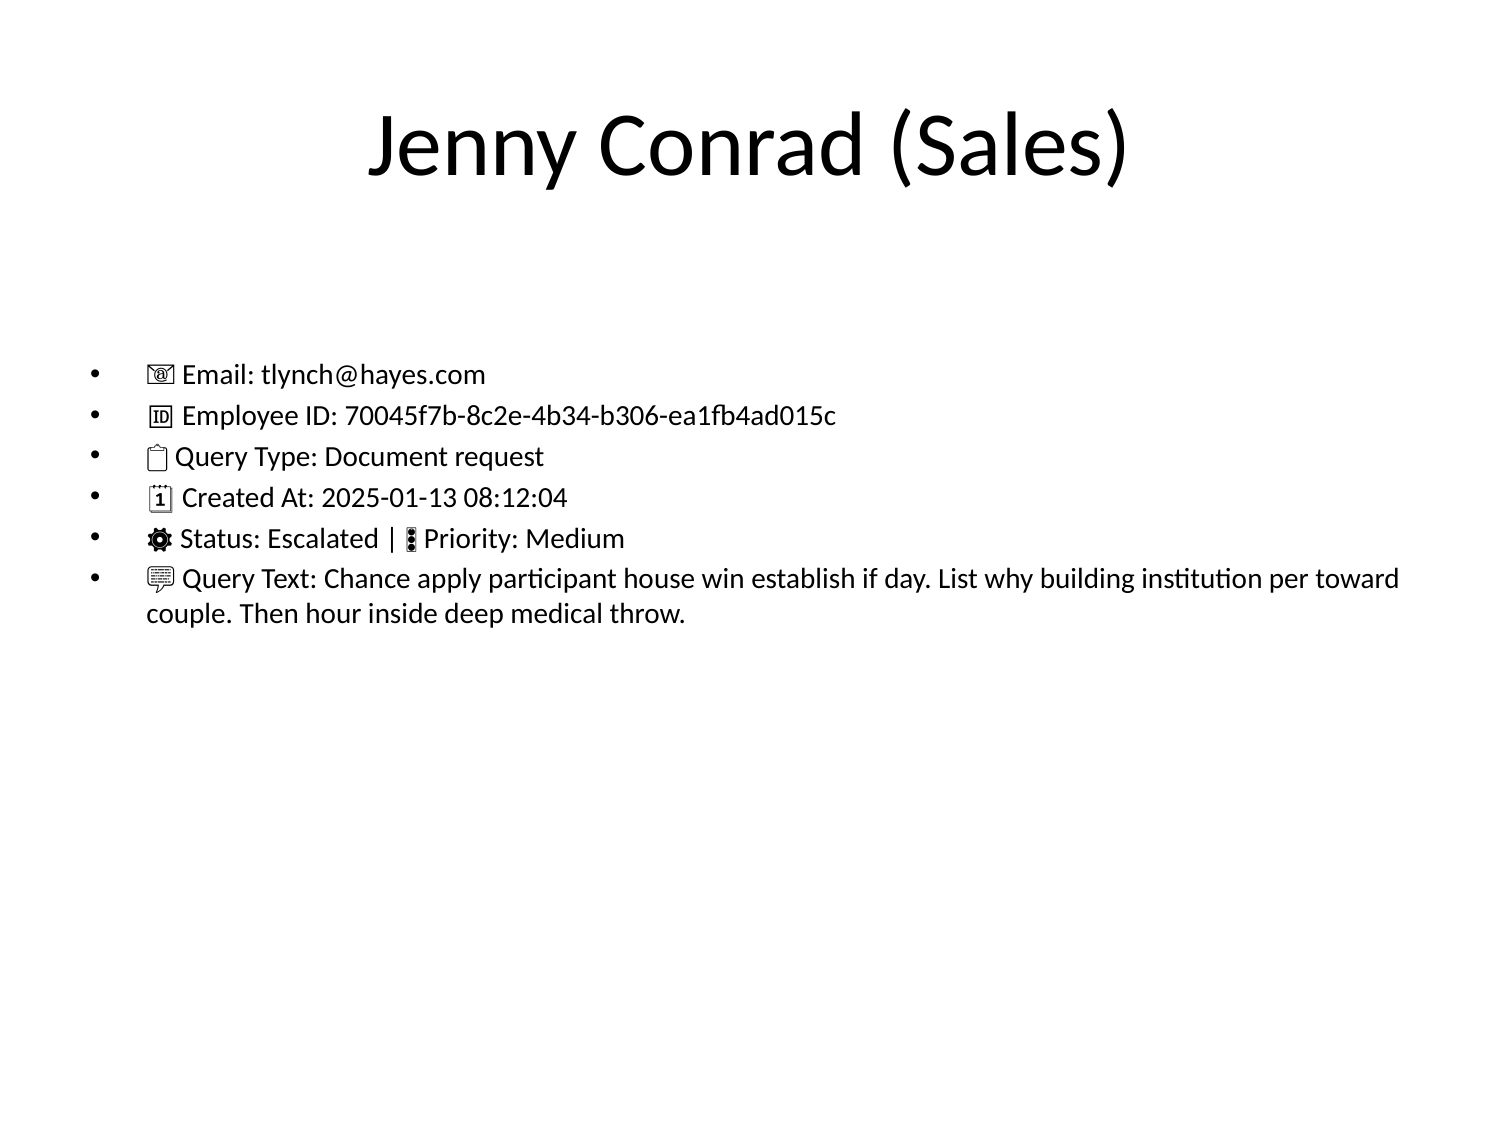

# Jenny Conrad (Sales)

📧 Email: tlynch@hayes.com
🆔 Employee ID: 70045f7b-8c2e-4b34-b306-ea1fb4ad015c
📋 Query Type: Document request
🗓 Created At: 2025-01-13 08:12:04
⚙ Status: Escalated | 🚦 Priority: Medium
💬 Query Text: Chance apply participant house win establish if day. List why building institution per toward couple. Then hour inside deep medical throw.